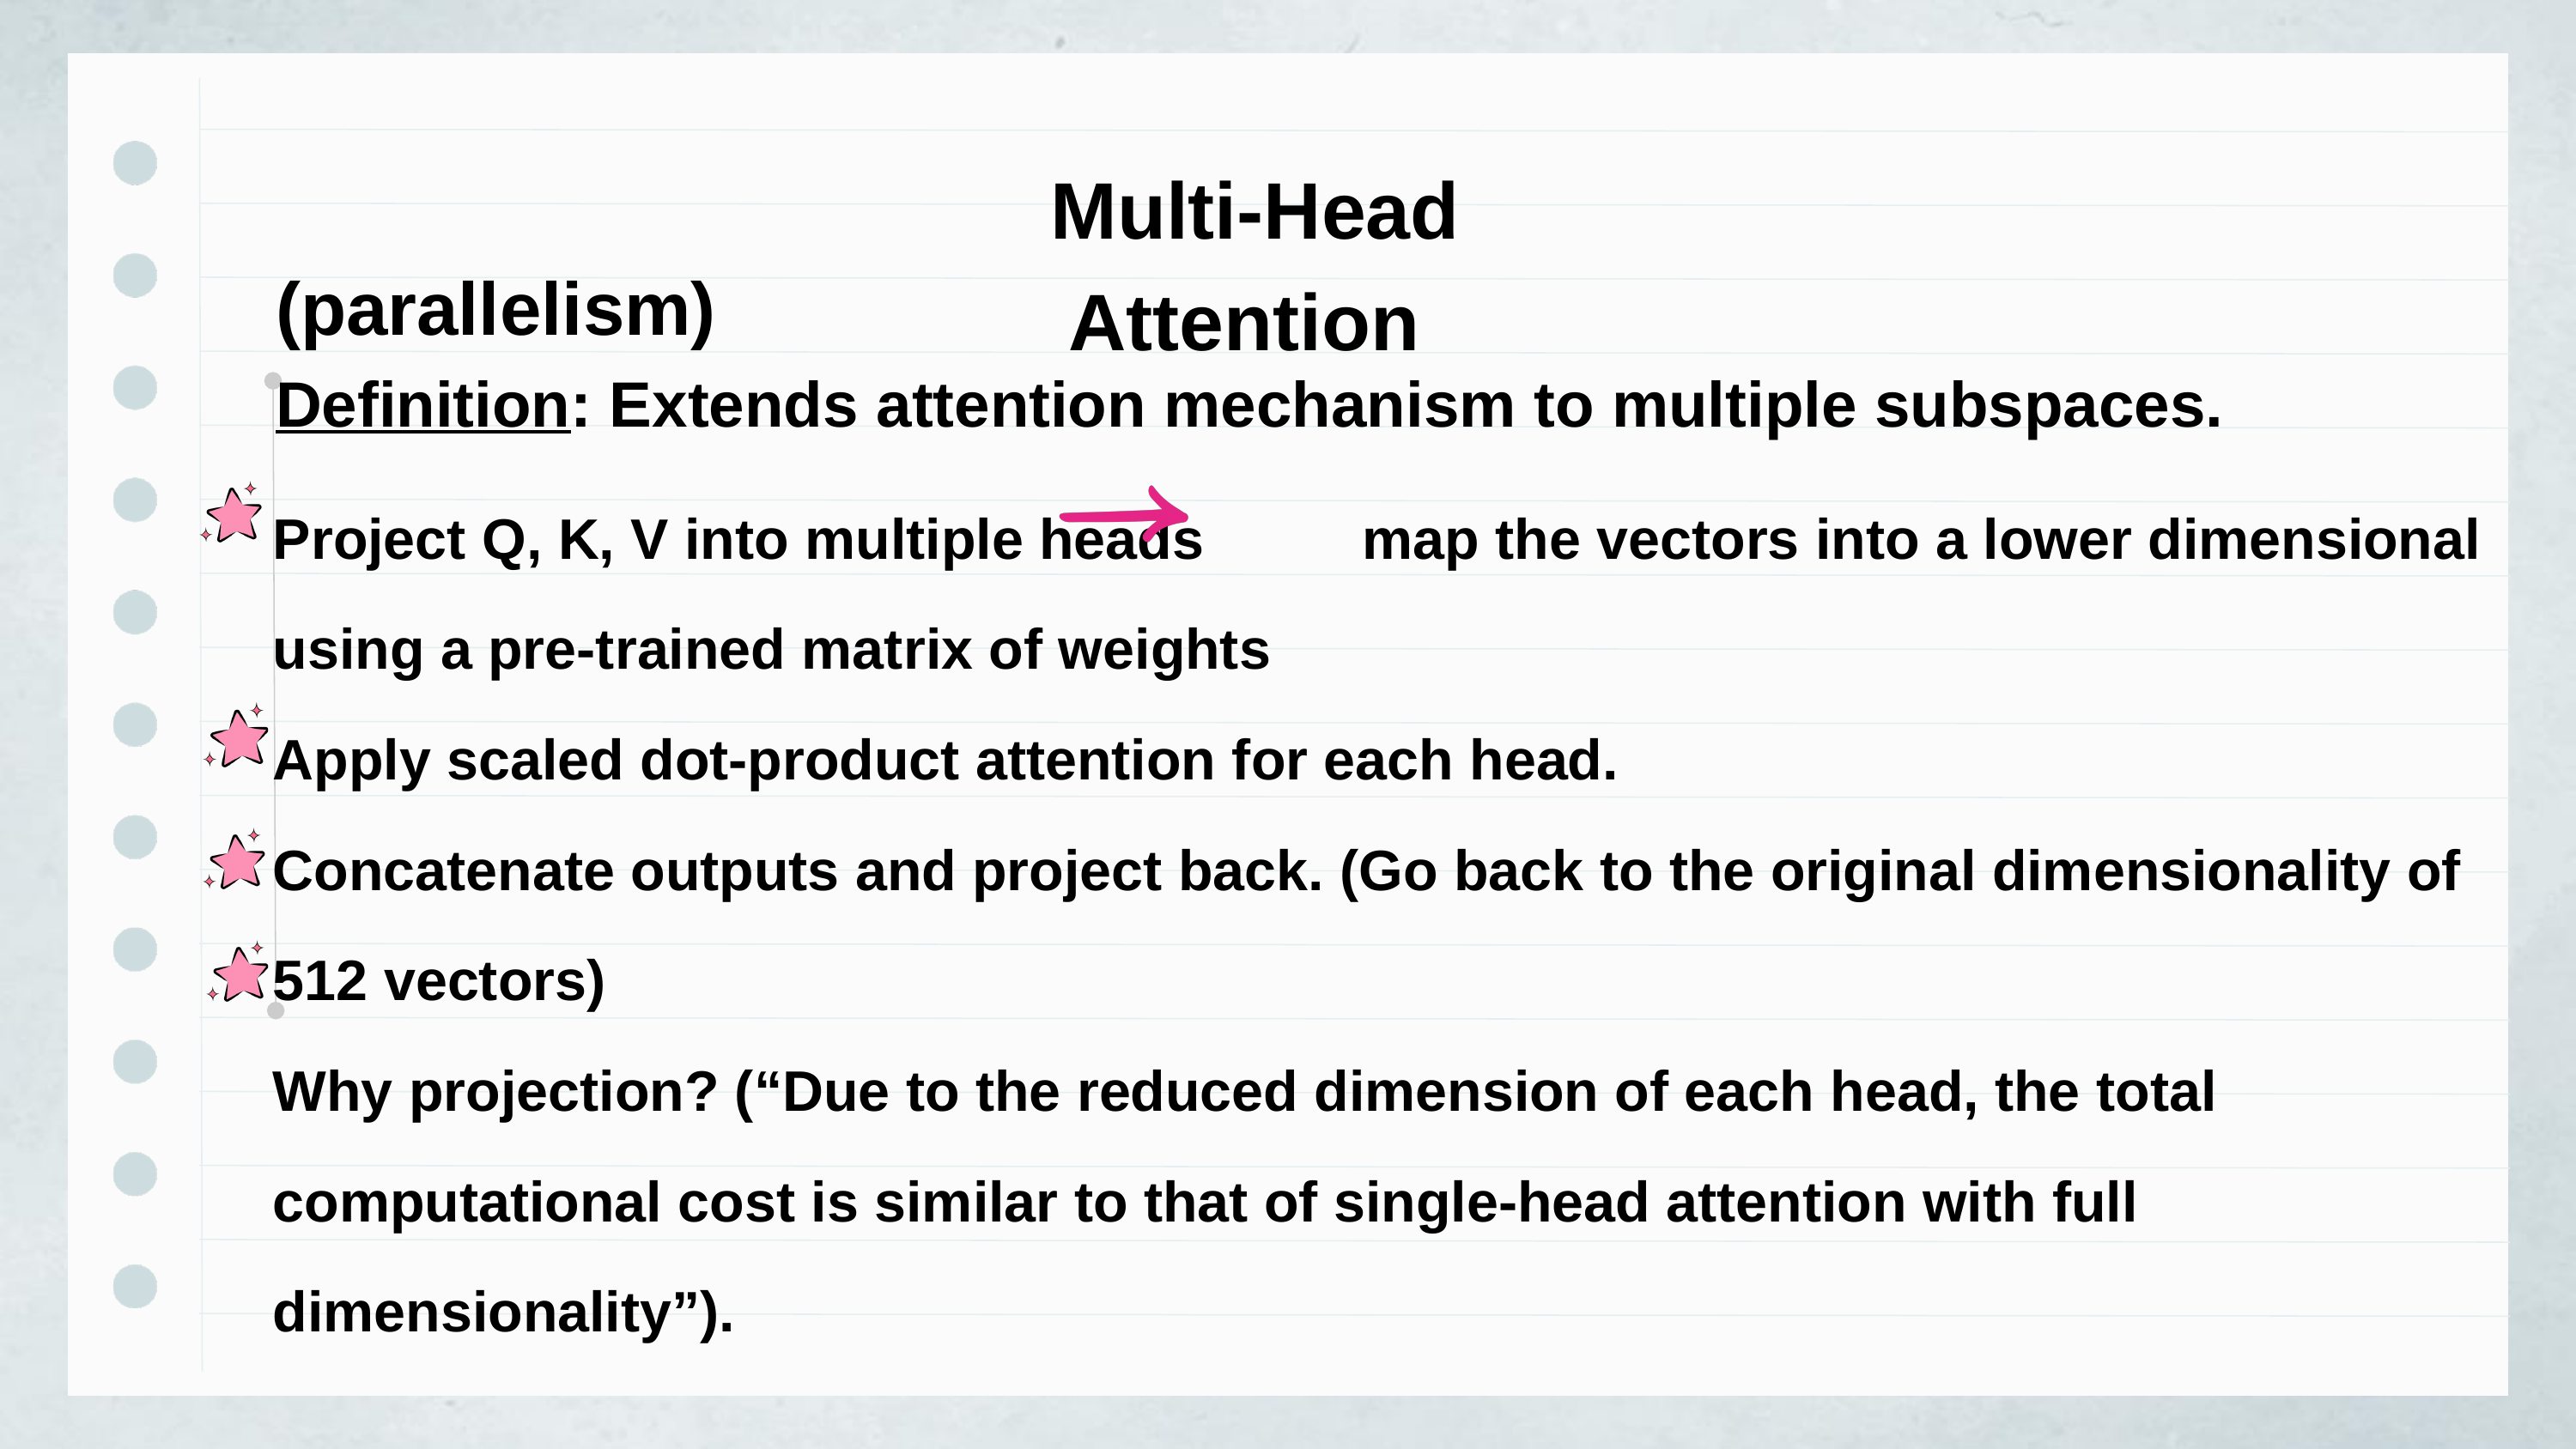

Multi-Head Attention

(parallelism)
Definition: Extends attention mechanism to multiple subspaces.

Project Q, K, V into multiple heads          map the vectors into a lower dimensional using a pre-trained matrix of weights
Apply scaled dot-product attention for each head.
Concatenate outputs and project back. (Go back to the original dimensionality of 512 vectors)
Why projection? (“Due to the reduced dimension of each head, the total computational cost is similar to that of single-head attention with full dimensionality”).